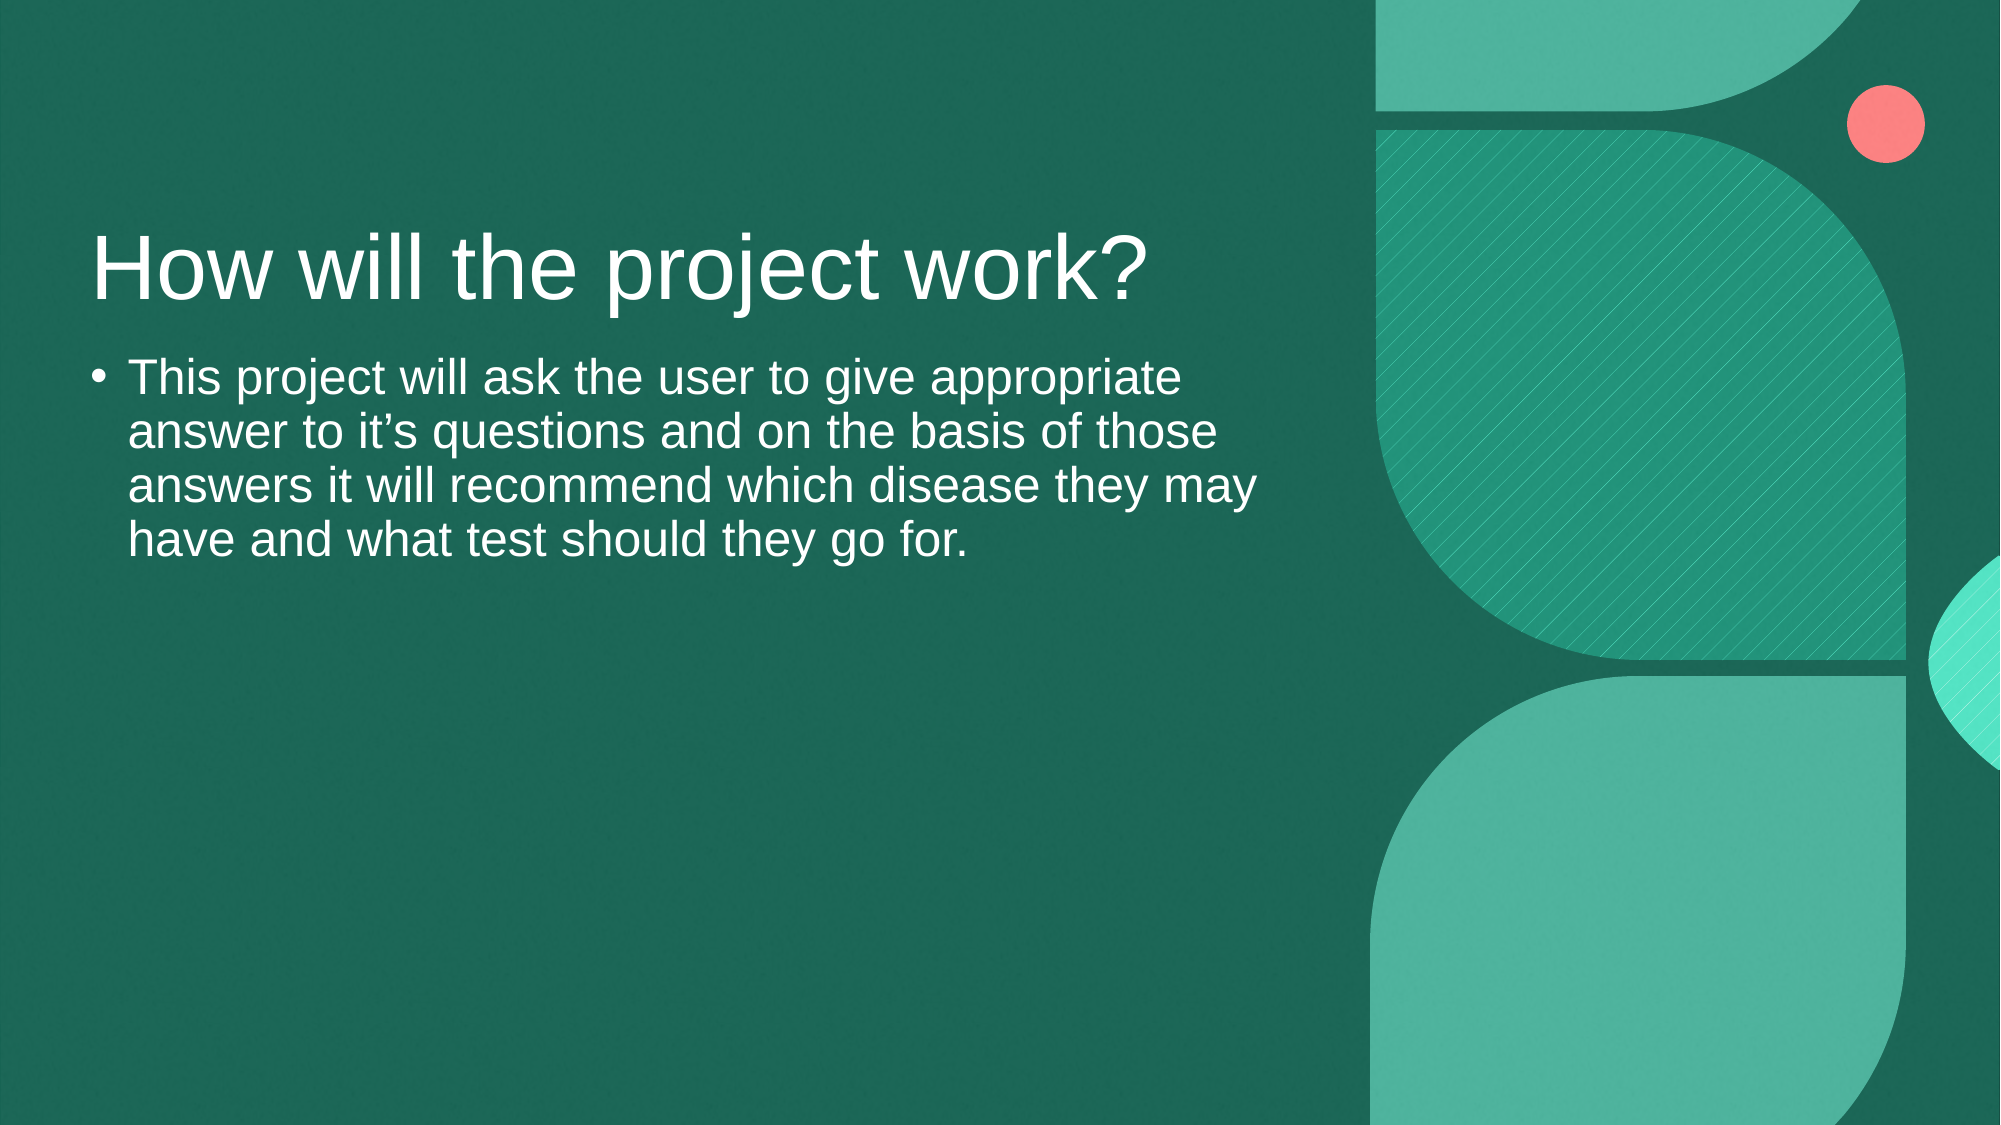

# How will the project work?
This project will ask the user to give appropriate answer to it’s questions and on the basis of those answers it will recommend which disease they may have and what test should they go for.